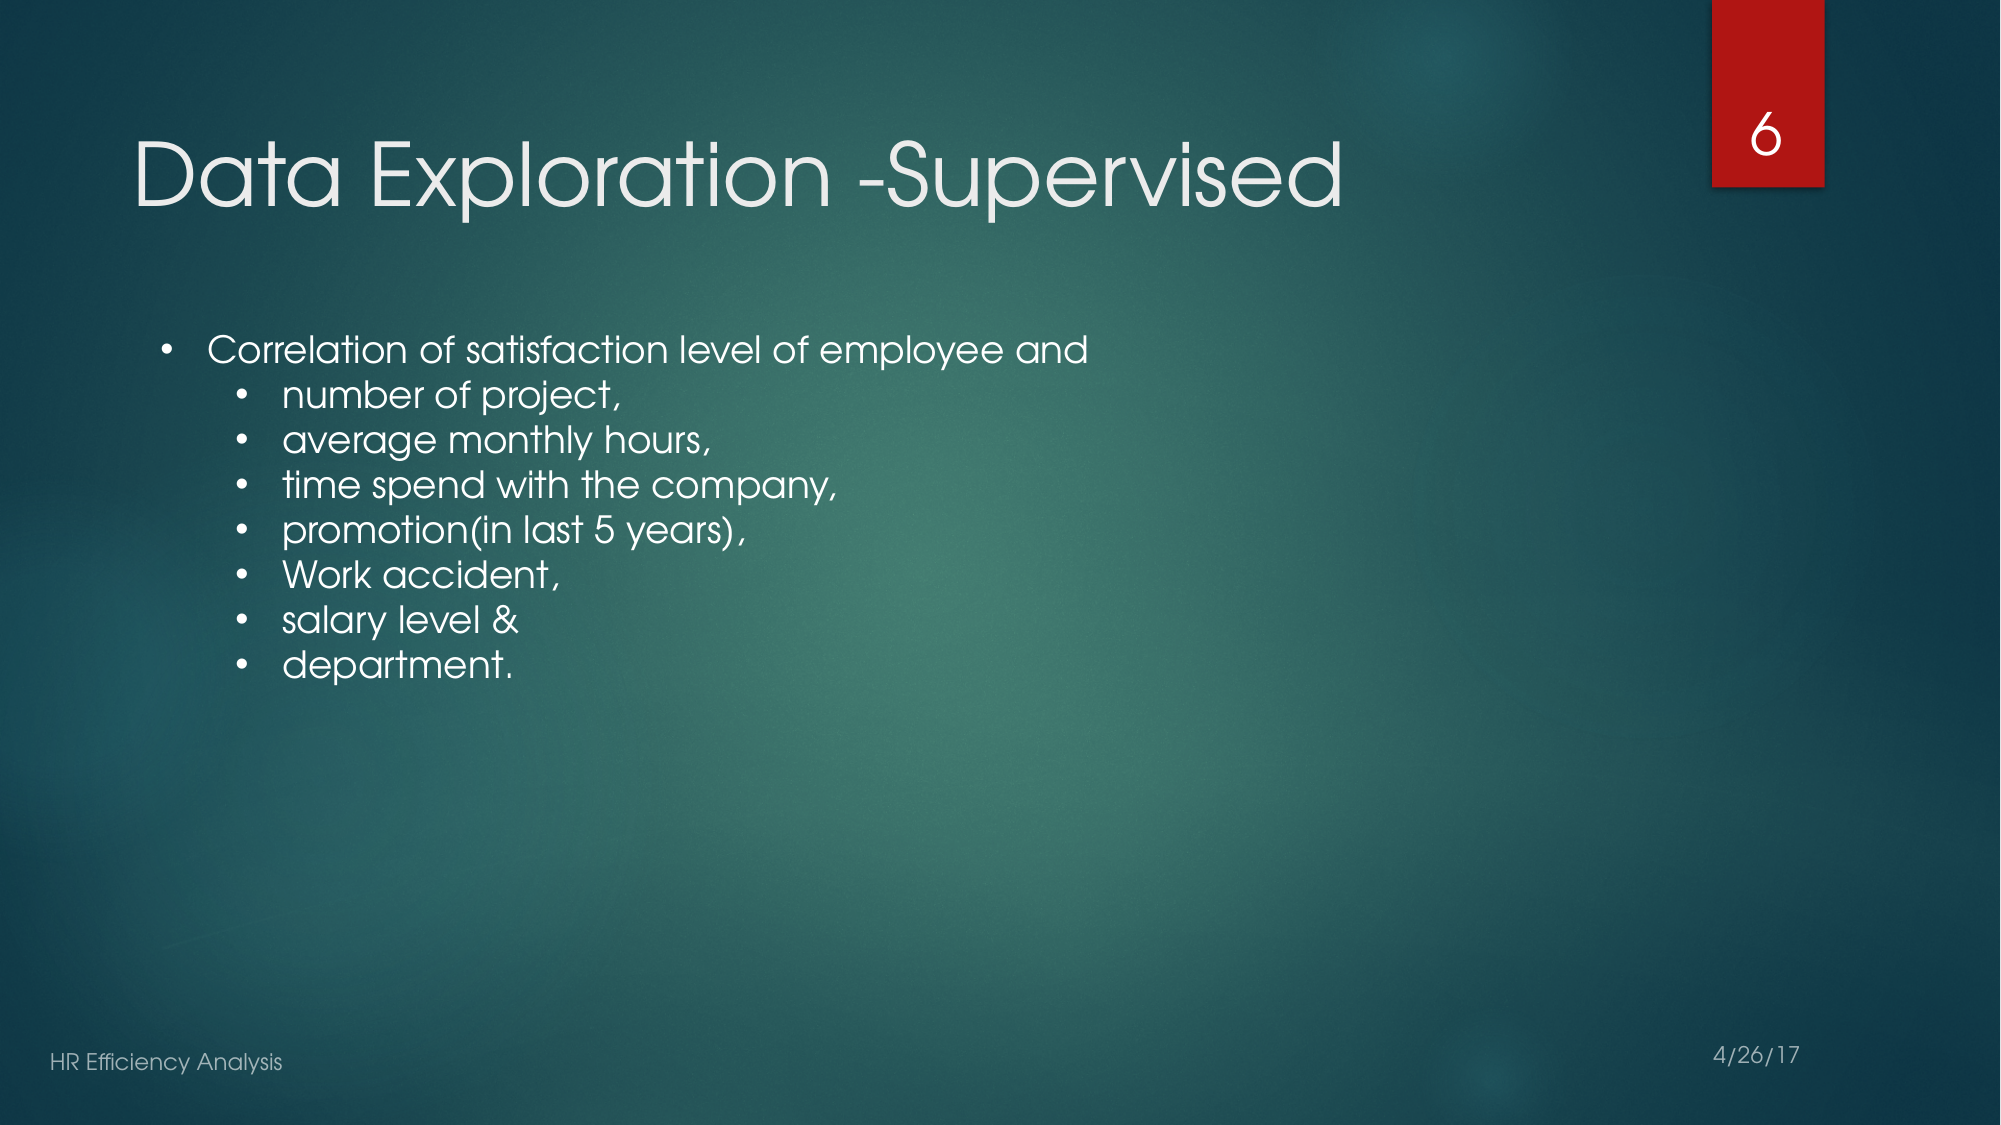

6
# Data Exploration -Supervised
Correlation of satisfaction level of employee and
number of project,
average monthly hours,
time spend with the company,
promotion(in last 5 years),
Work accident,
salary level &
department.
HR Efficiency Analysis
4/26/17